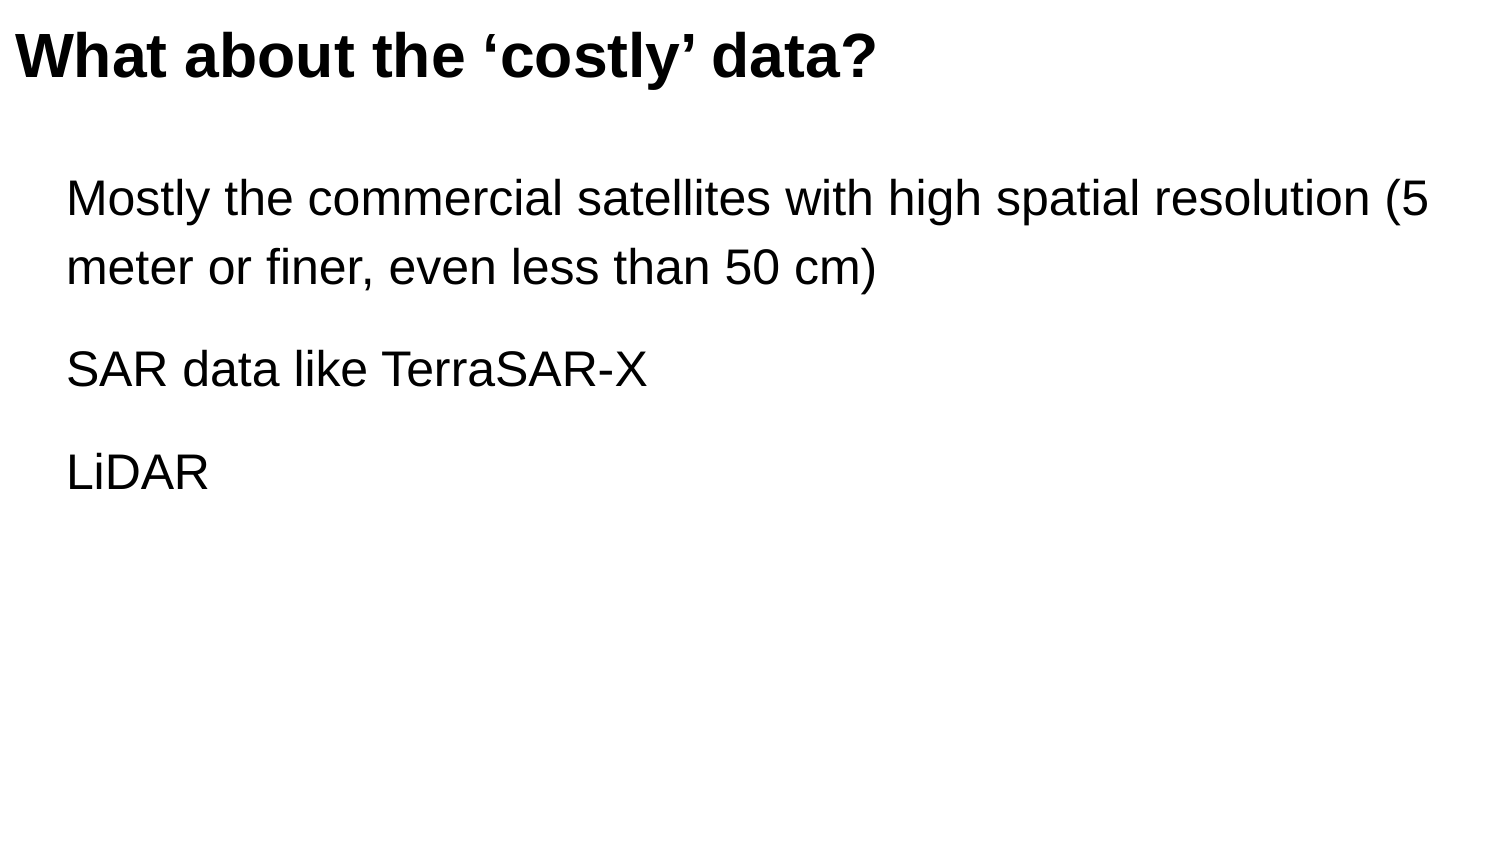

# What about the ‘costly’ data?
Mostly the commercial satellites with high spatial resolution (5 meter or finer, even less than 50 cm)
SAR data like TerraSAR-X
LiDAR